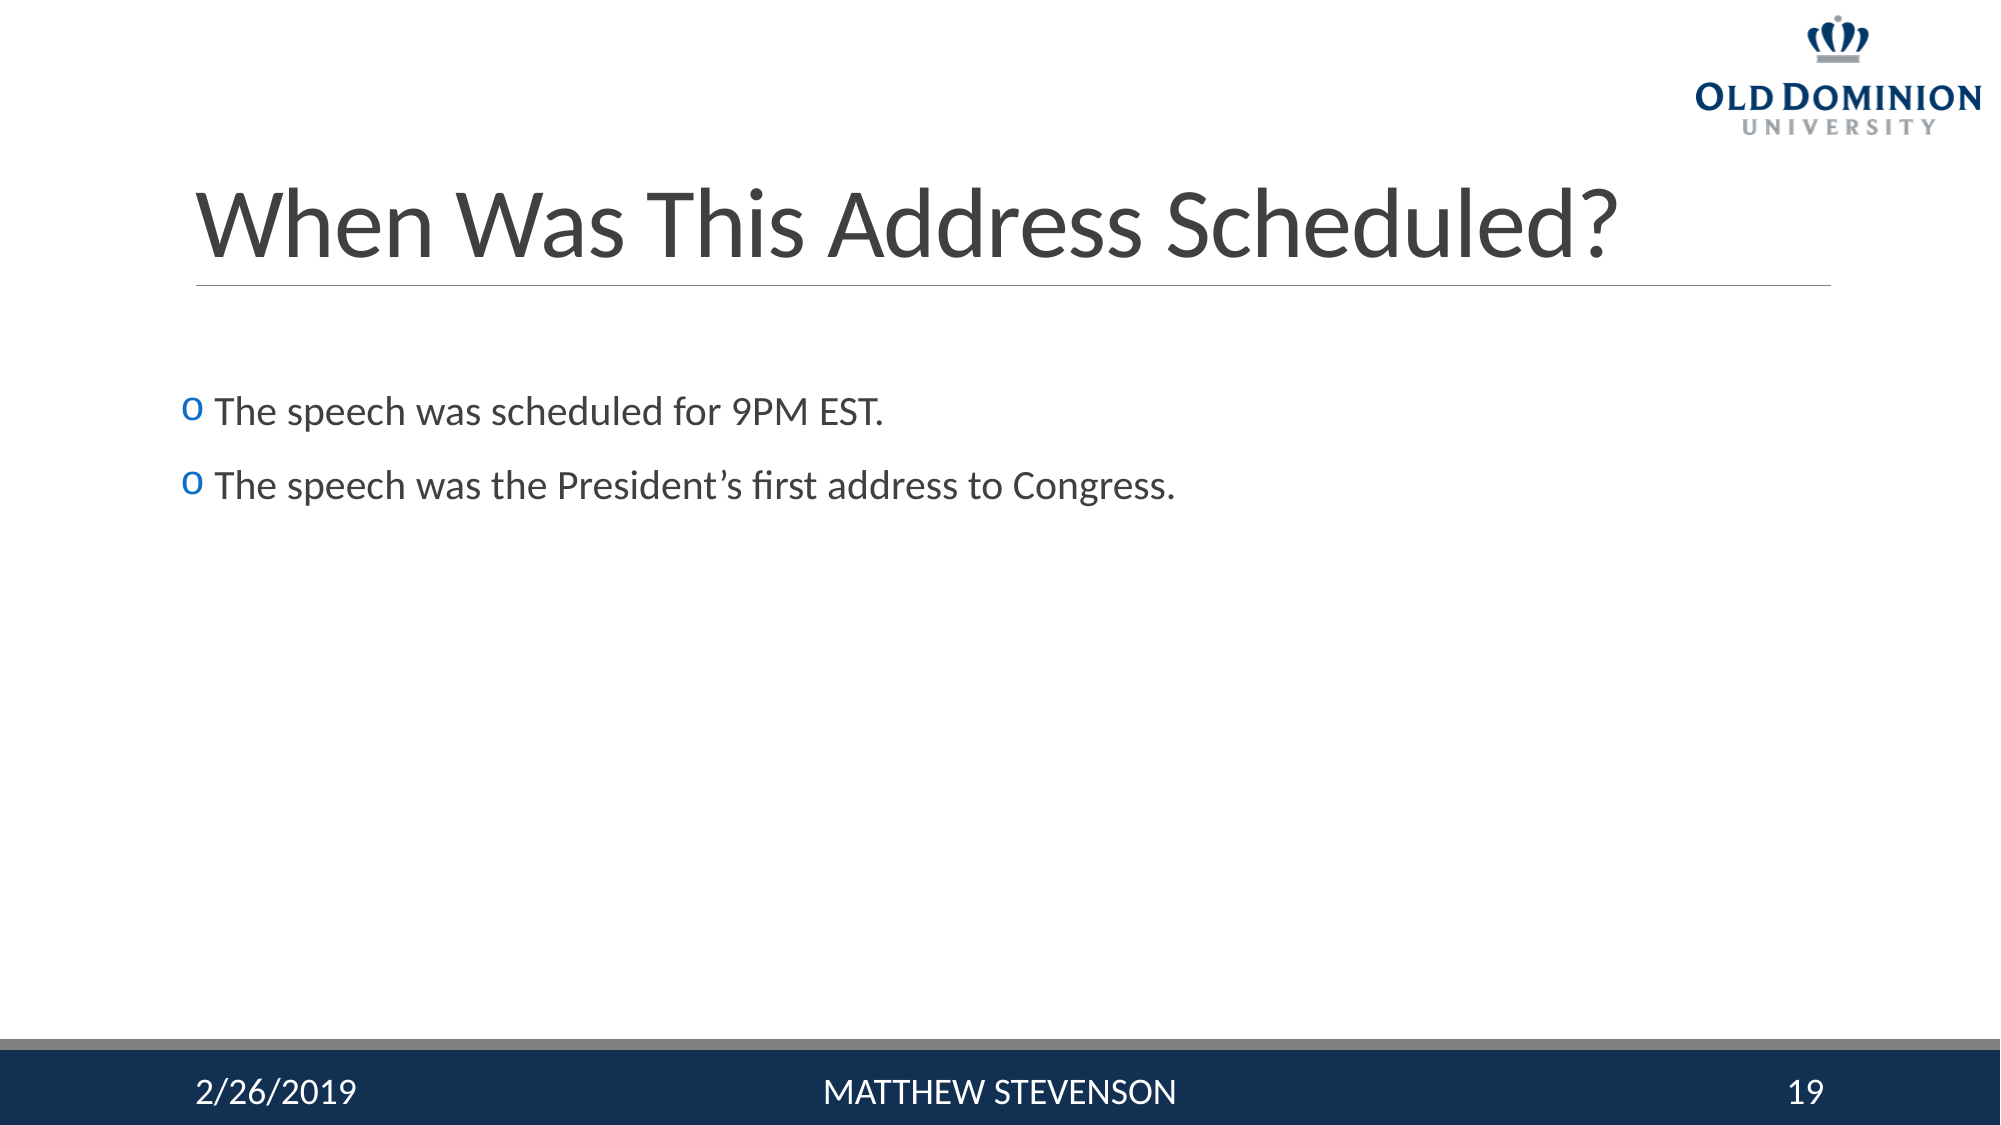

# When Was This Address Scheduled?

 The speech was scheduled for 9PM EST.
 The speech was the President’s first address to Congress.
2/26/2019
Matthew Stevenson
19